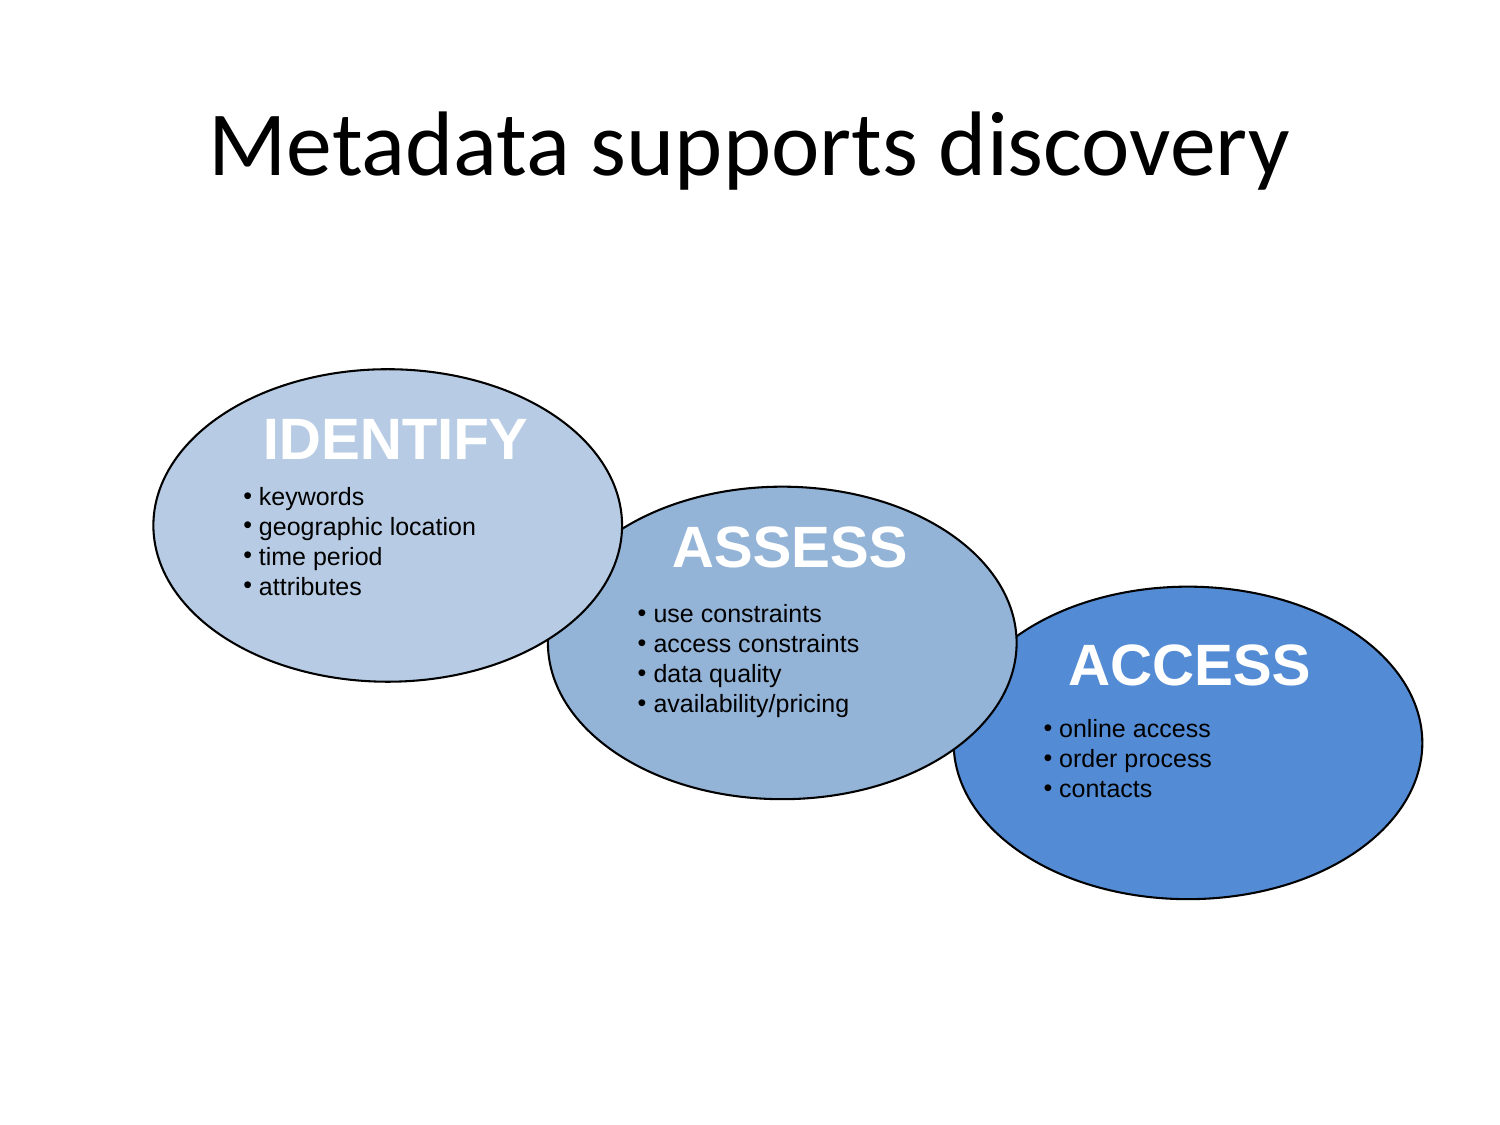

# Metadata supports discovery

 keywords
 geographic location
 time period
 attributes
IDENTIFY

 use constraints
 access constraints
 data quality
 availability/pricing
ASSESS

 online access
 order process
 contacts
ACCESS